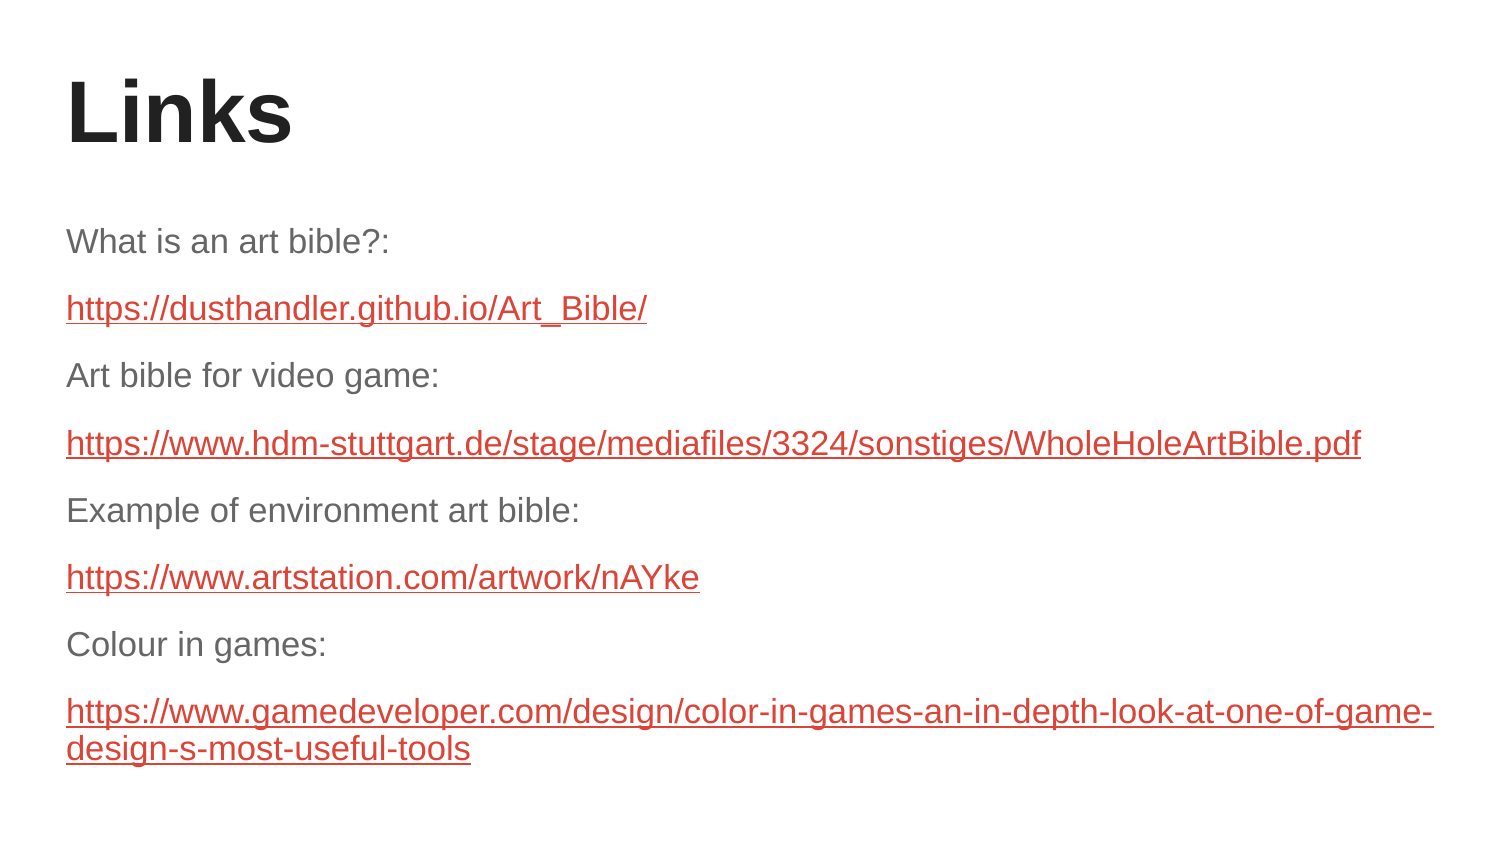

# Links
What is an art bible?:
https://dusthandler.github.io/Art_Bible/
Art bible for video game:
https://www.hdm-stuttgart.de/stage/mediafiles/3324/sonstiges/WholeHoleArtBible.pdf
Example of environment art bible:
https://www.artstation.com/artwork/nAYke
Colour in games:
https://www.gamedeveloper.com/design/color-in-games-an-in-depth-look-at-one-of-game-design-s-most-useful-tools